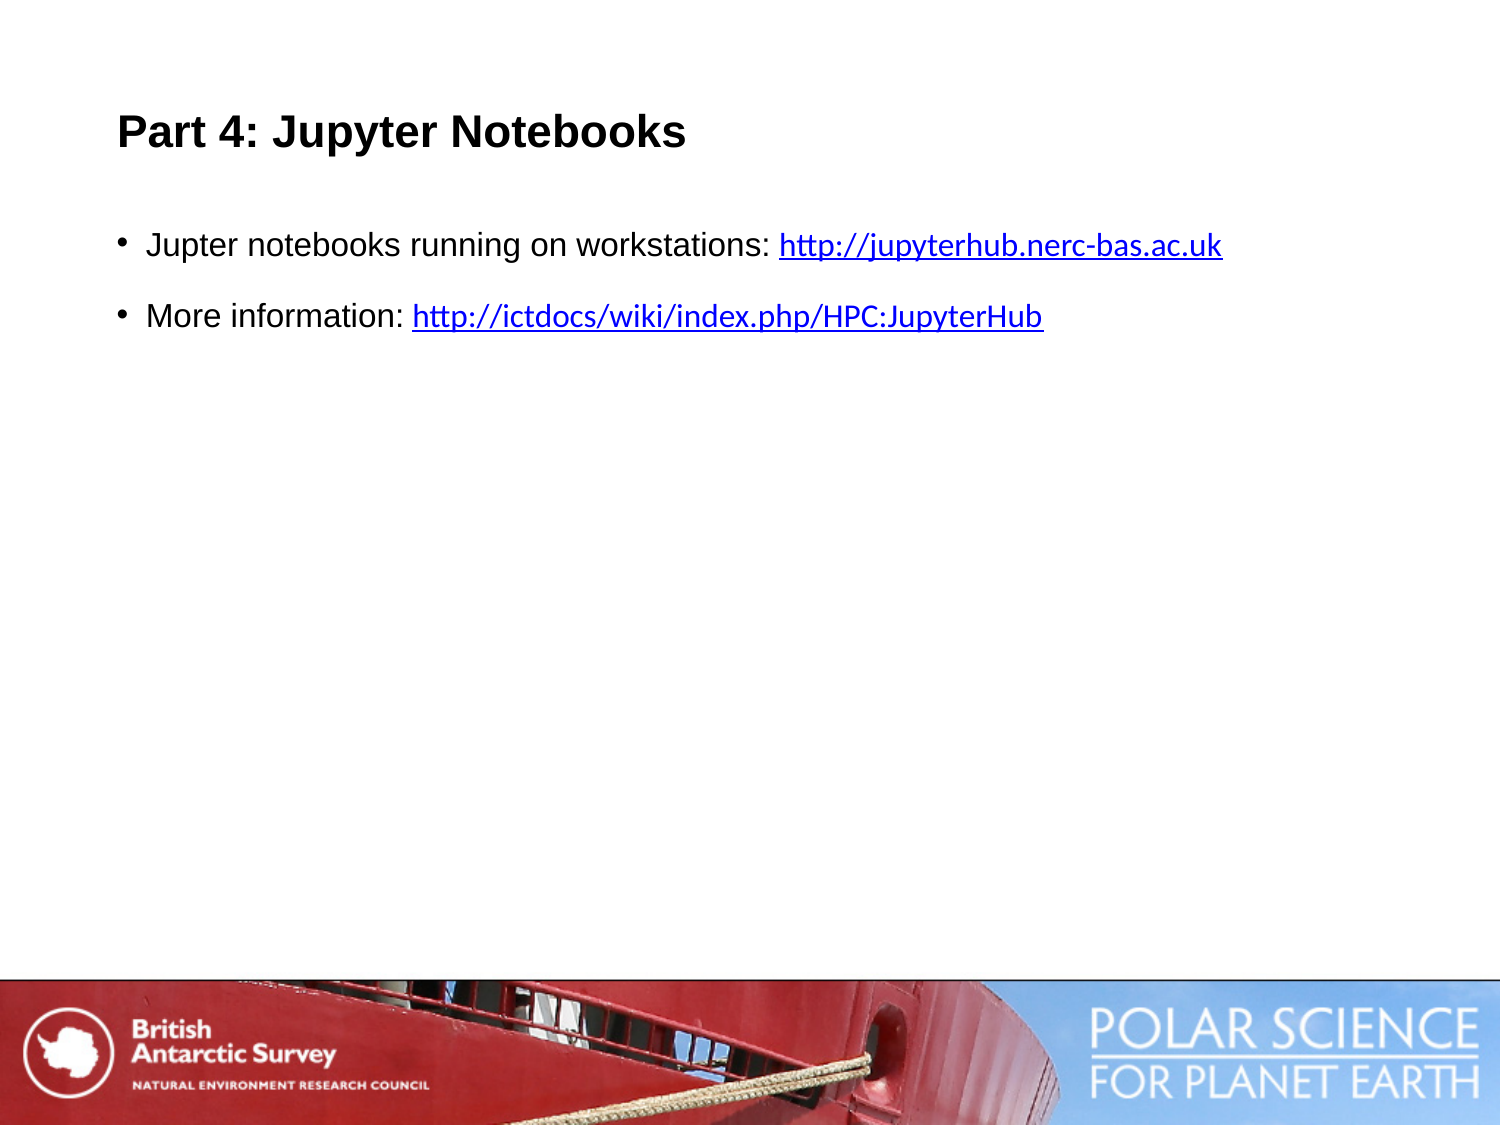

# Part 4: Jupyter Notebooks
Jupter notebooks running on workstations: http://jupyterhub.nerc-bas.ac.uk
More information: http://ictdocs/wiki/index.php/HPC:JupyterHub